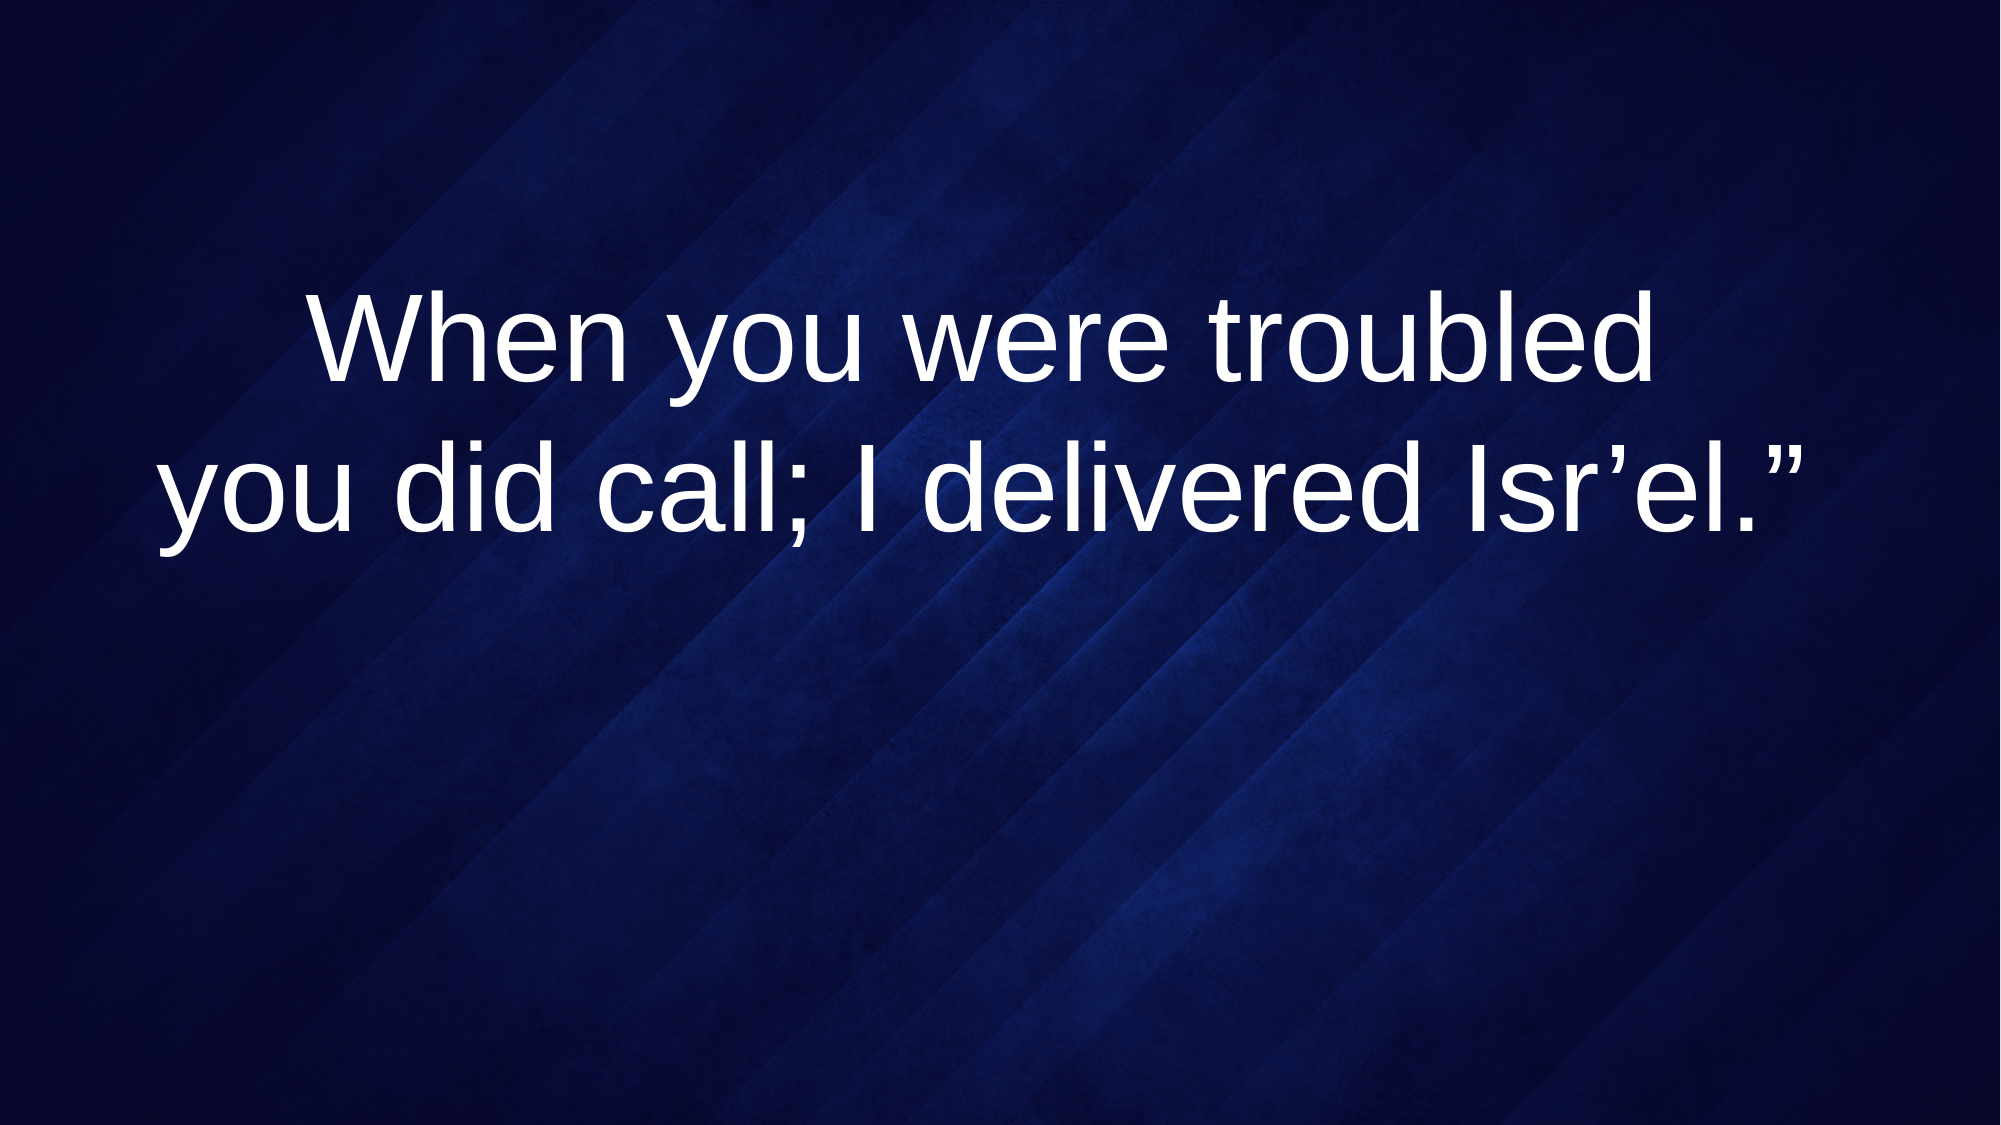

# When you were troubled you did call; I delivered Isr’el.”